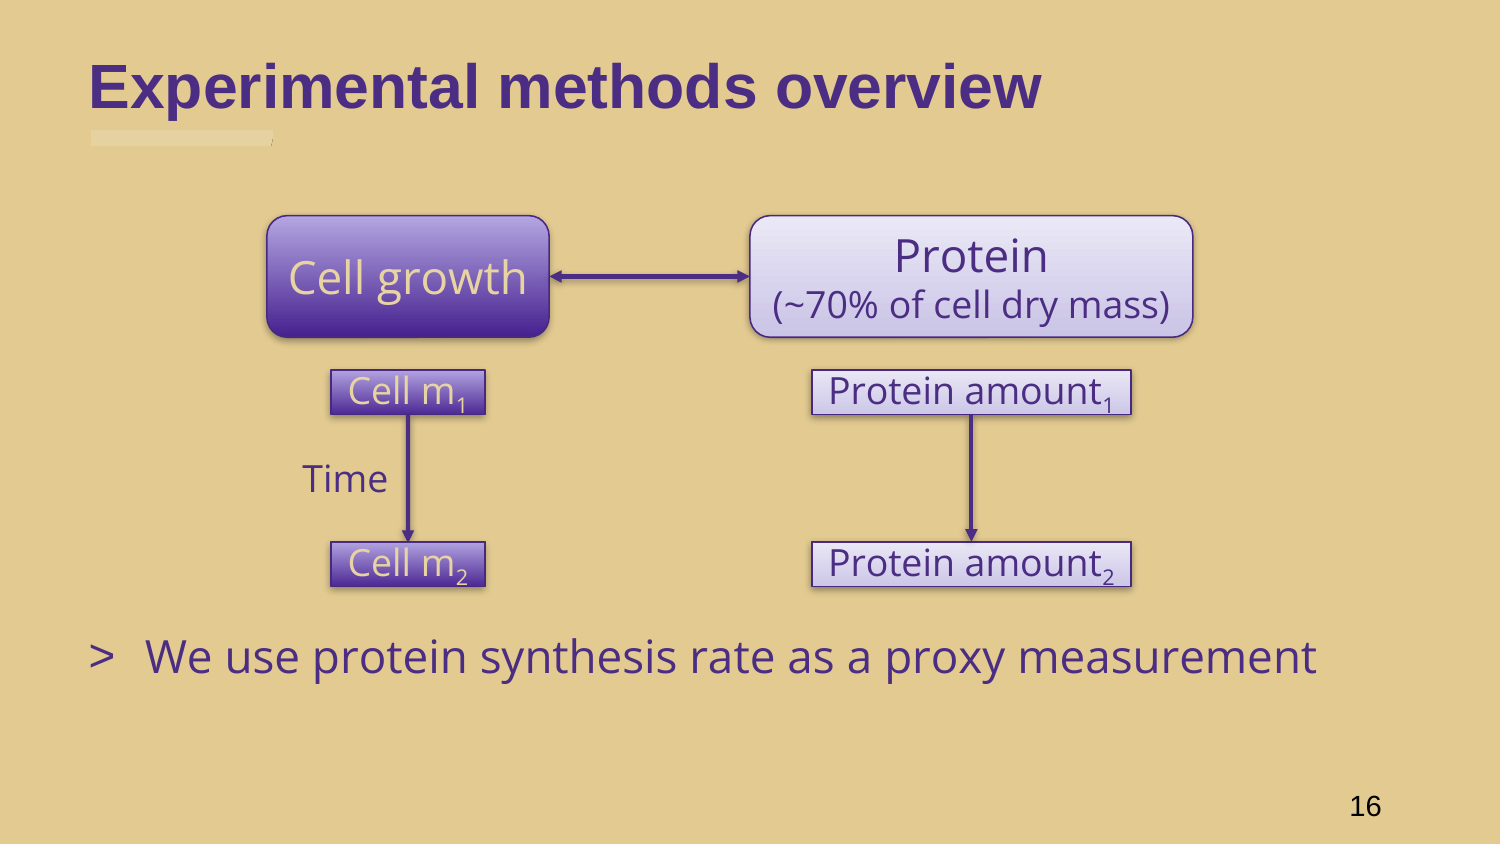

# Experimental methods overview
Cell growth
Protein
(~70% of cell dry mass)
Protein amount1
Cell m1
Time
Cell m2
Protein amount2
We use protein synthesis rate as a proxy measurement
16